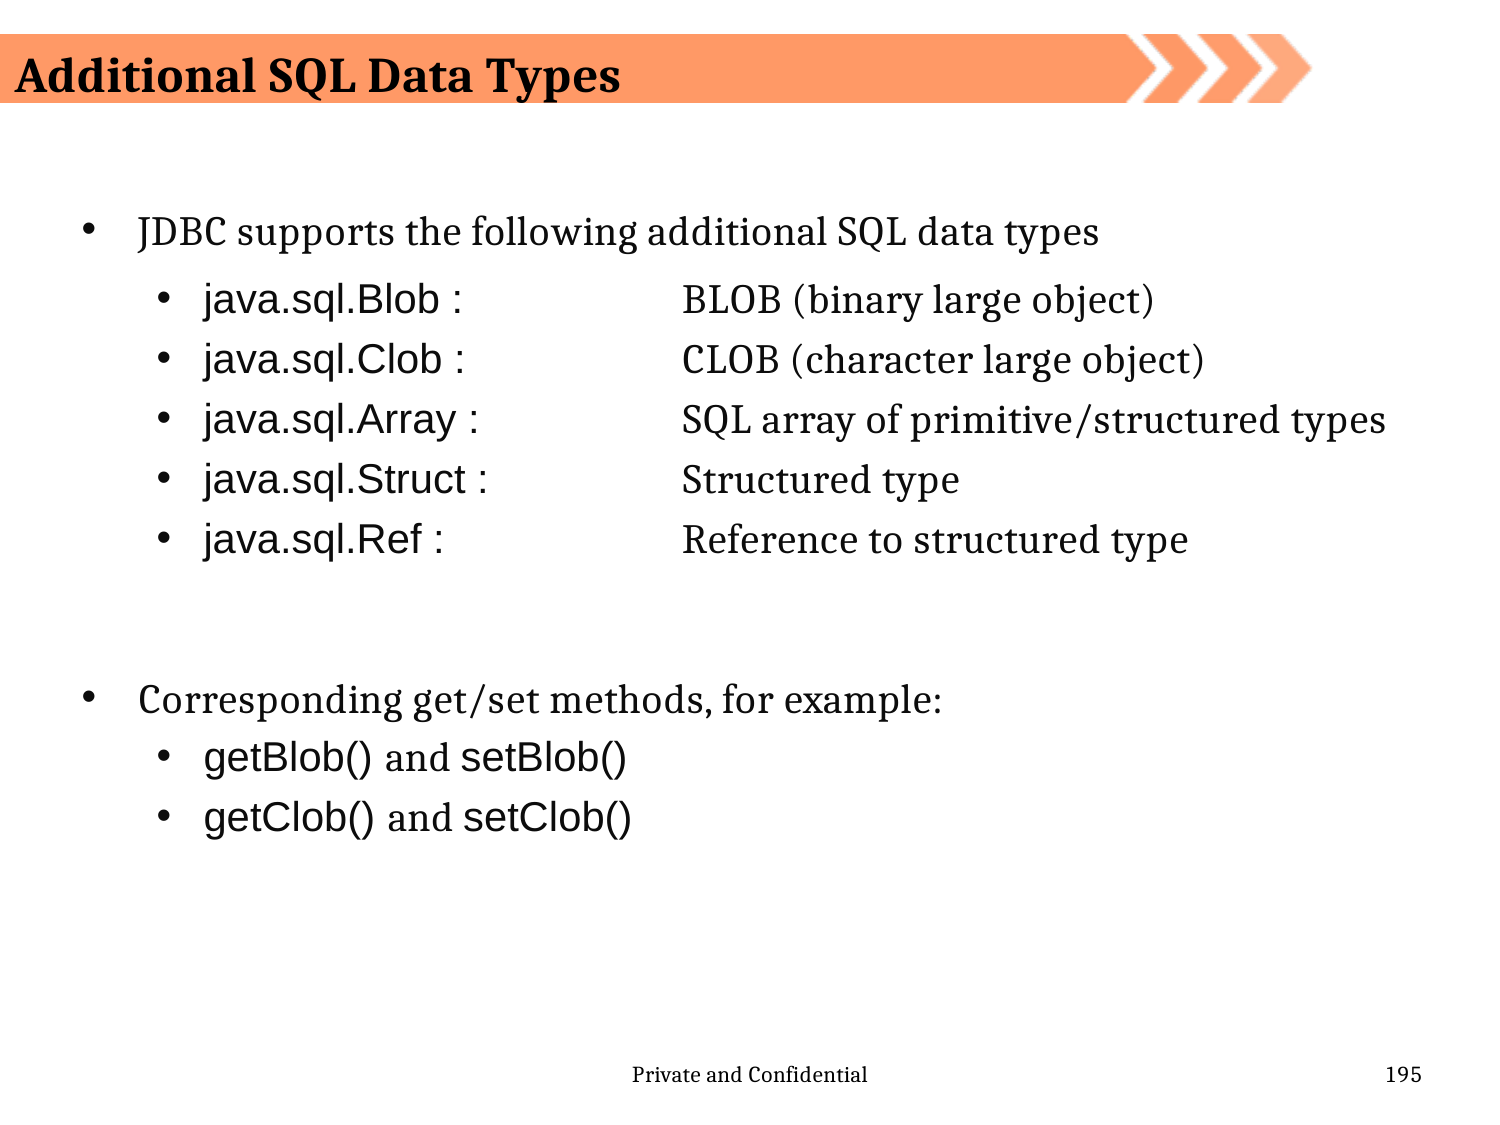

Additional SQL Data Types
JDBC supports the following additional SQL data types
BLOB (binary large object)  CLOB (character large object)
SQL array of primitive/structured types  Structured type
Reference to structured type
java.sql.Blob :
java.sql.Clob :
java.sql.Array :
java.sql.Struct :
java.sql.Ref :
Corresponding get/set methods, for example:
getBlob() and setBlob()
getClob() and setClob()